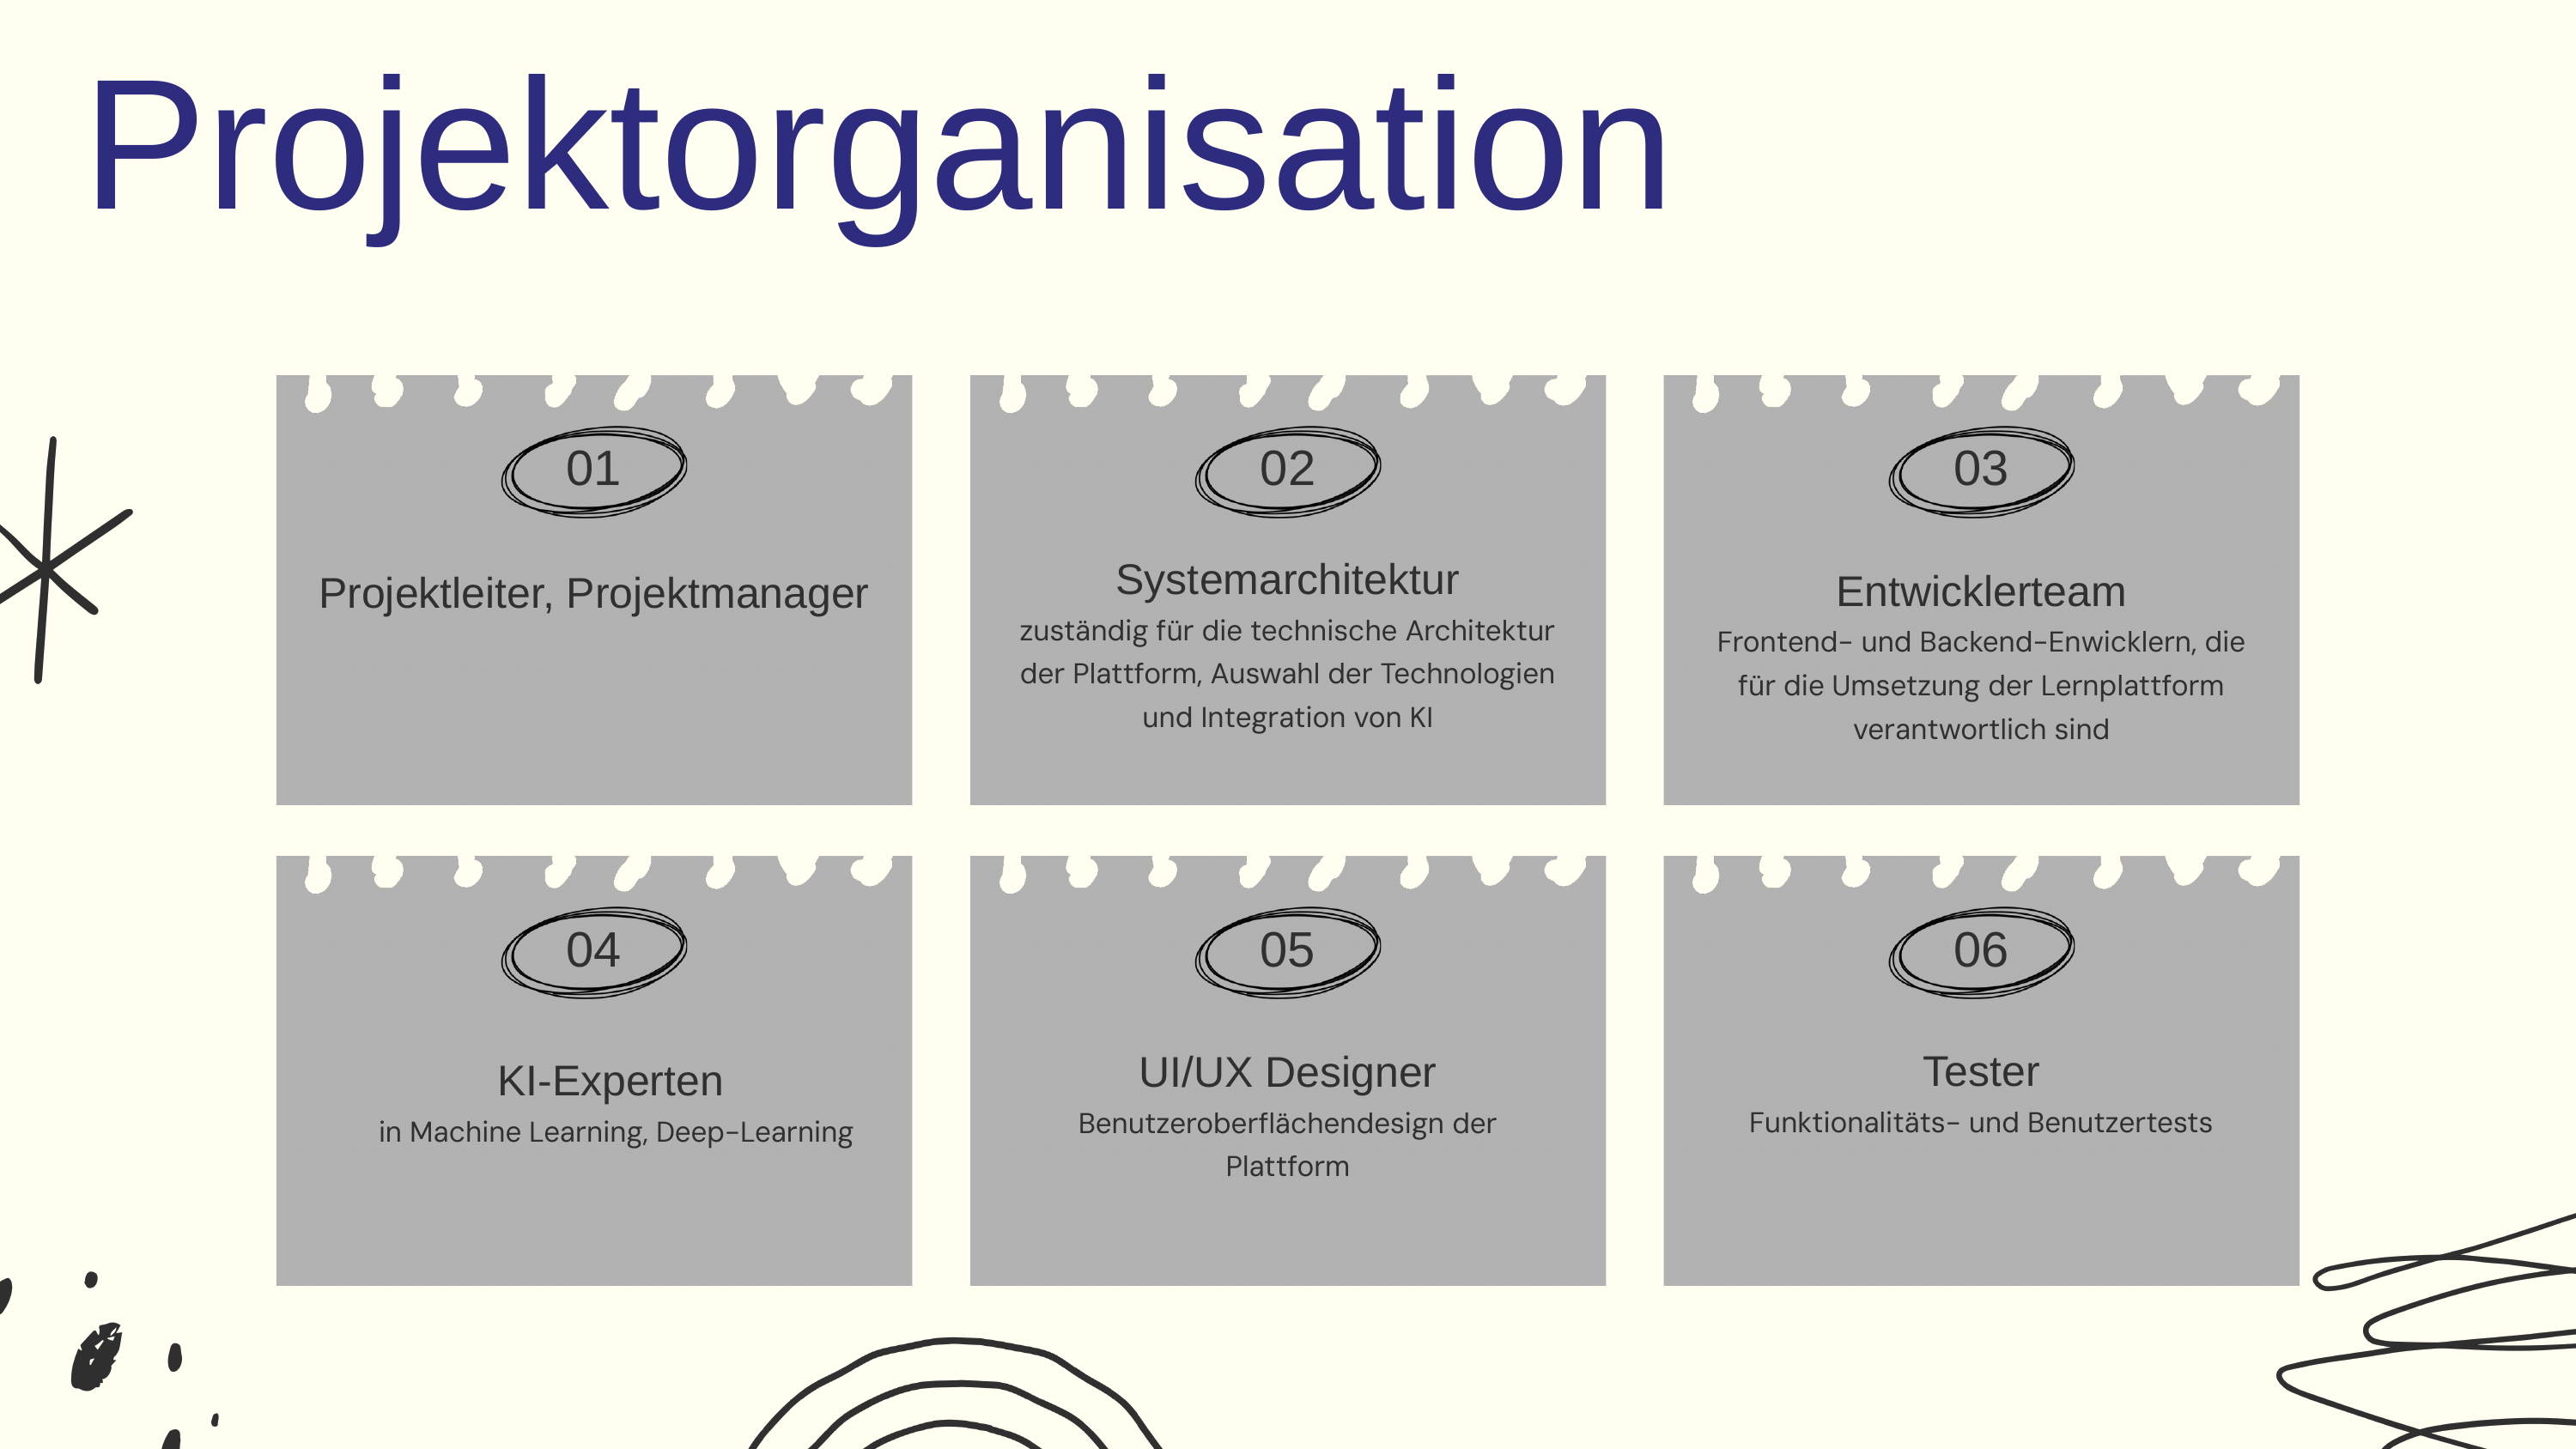

Projektorganisation

01
02
03
Systemarchitektur
zuständig für die technische Architektur der Plattform, Auswahl der Technologien und Integration von KI
Entwicklerteam
Frontend- und Backend-Enwicklern, die für die Umsetzung der Lernplattform verantwortlich sind
Projektleiter, Projektmanager

04
05
06
Tester
Funktionalitäts- und Benutzertests
UI/UX Designer
Benutzeroberflächendesign der Plattform
KI-Experten
in Machine Learning, Deep-Learning